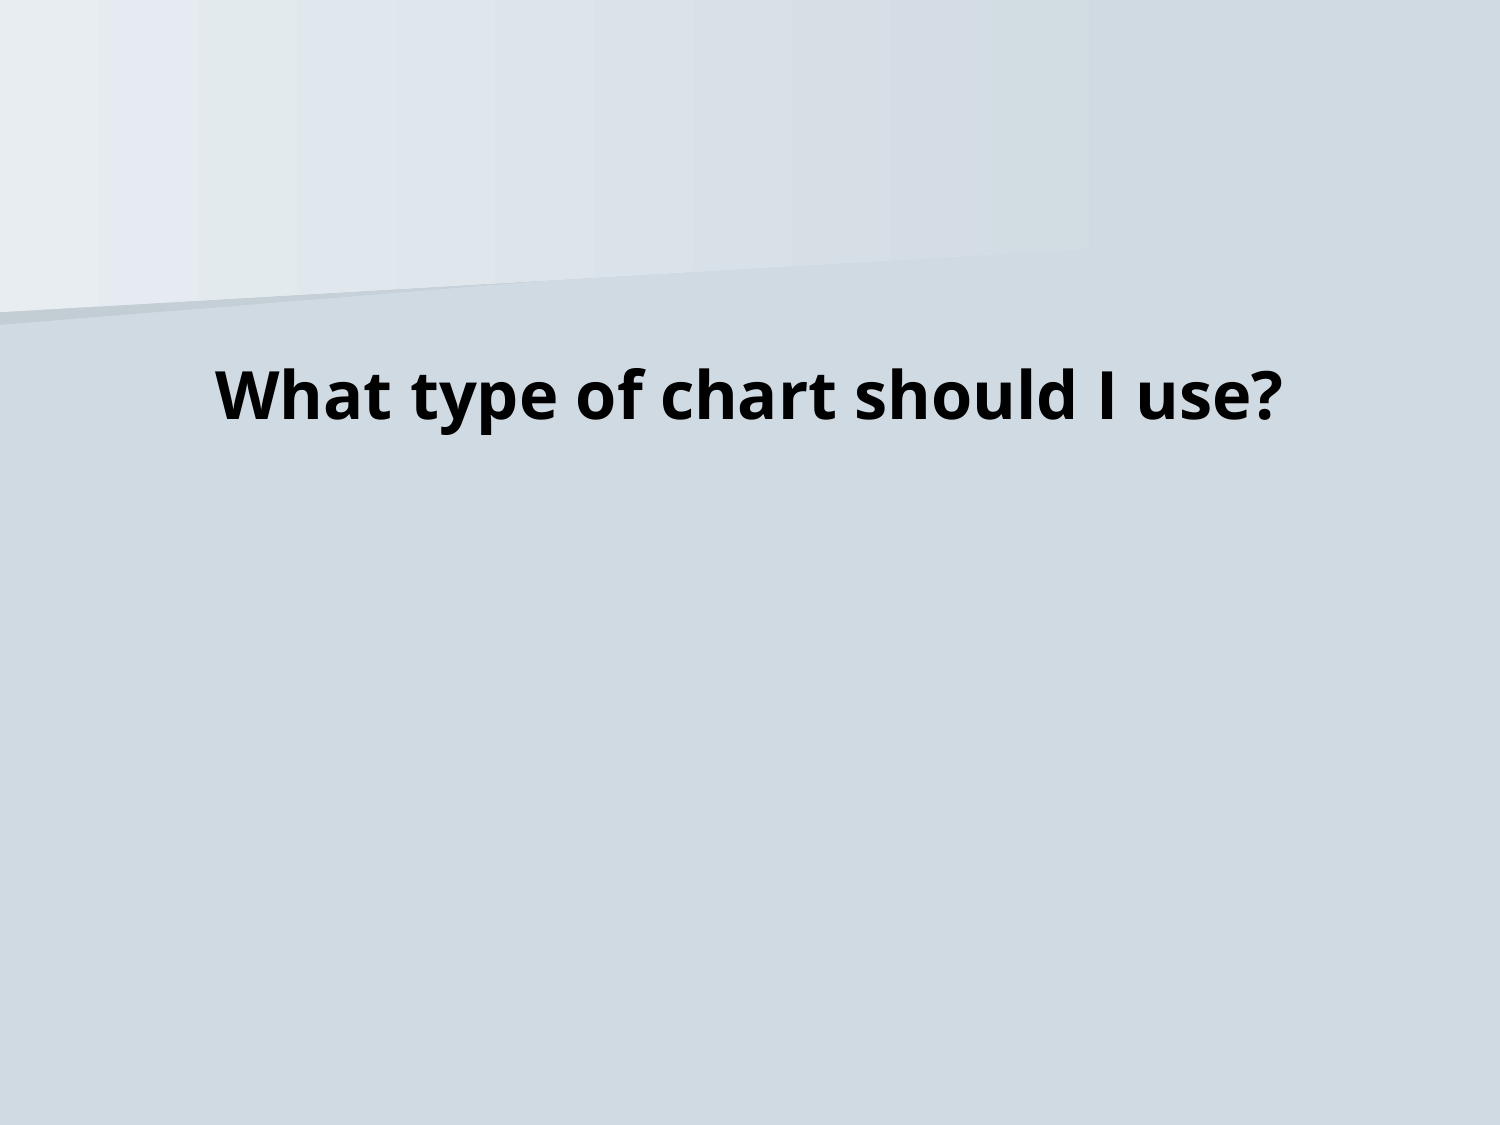

What type of chart should I use?